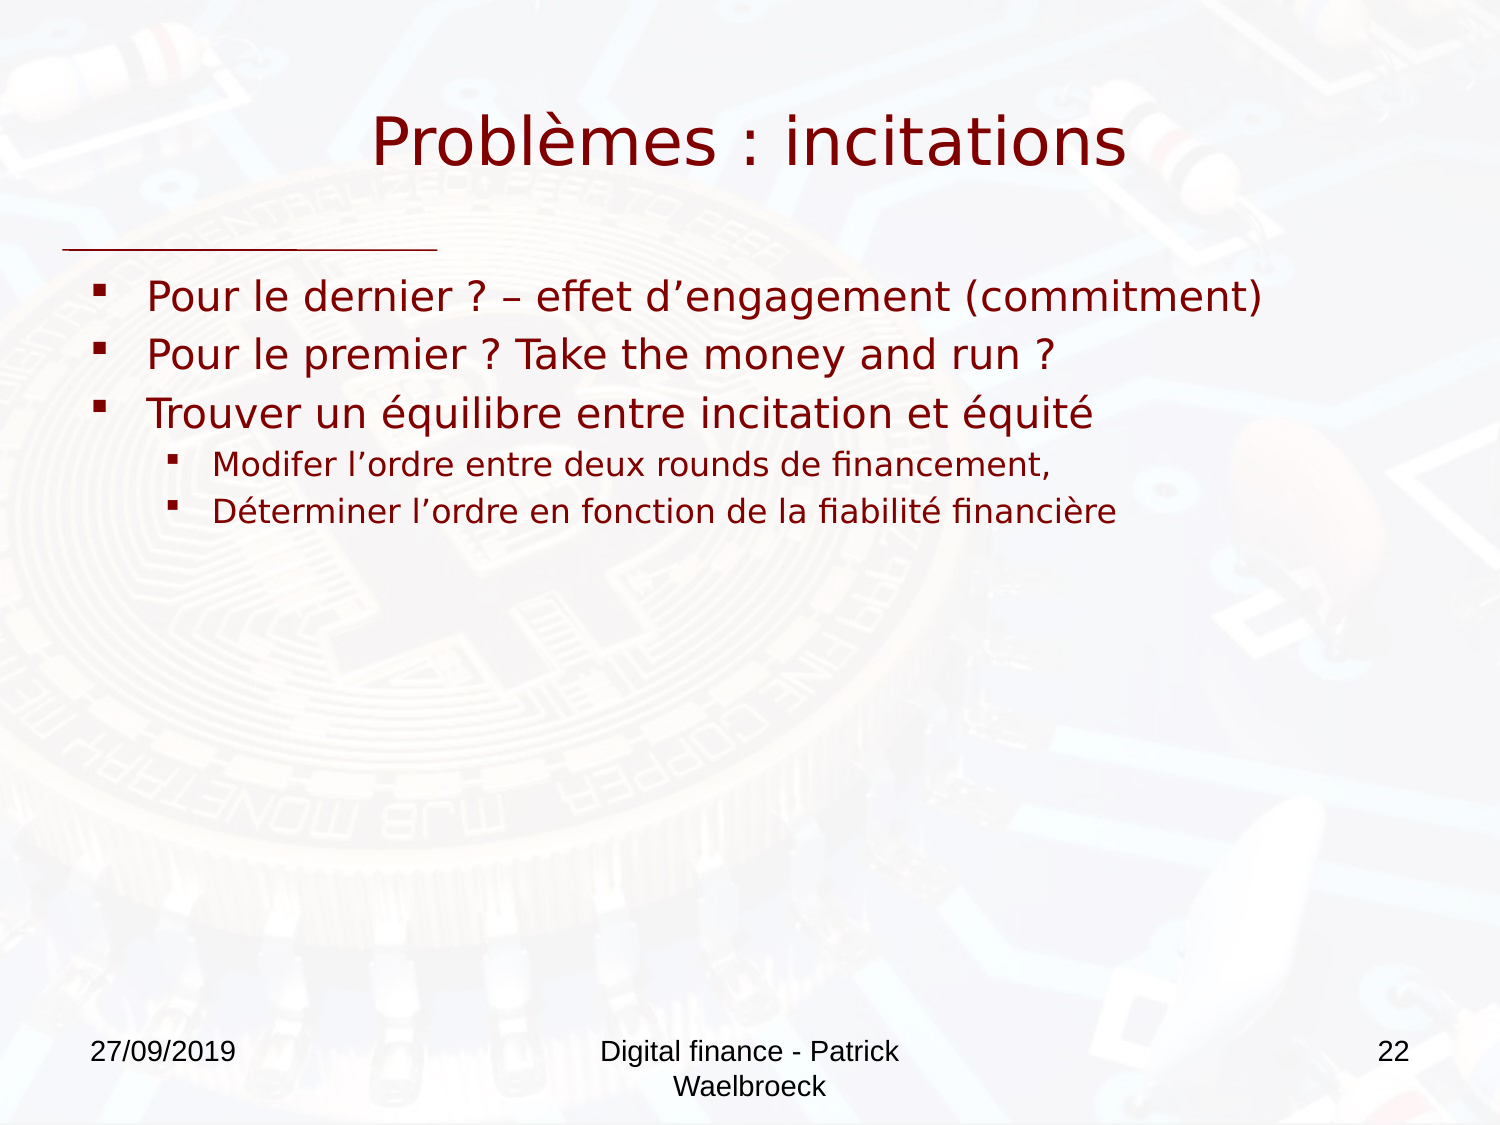

# Problèmes : incitations

Pour le dernier ? – effet d’engagement (commitment)
Pour le premier ? Take the money and run ?
Trouver un équilibre entre incitation et équité
Modifer l’ordre entre deux rounds de financement,
Déterminer l’ordre en fonction de la fiabilité financière

27/09/2019
Digital finance - Patrick Waelbroeck
22